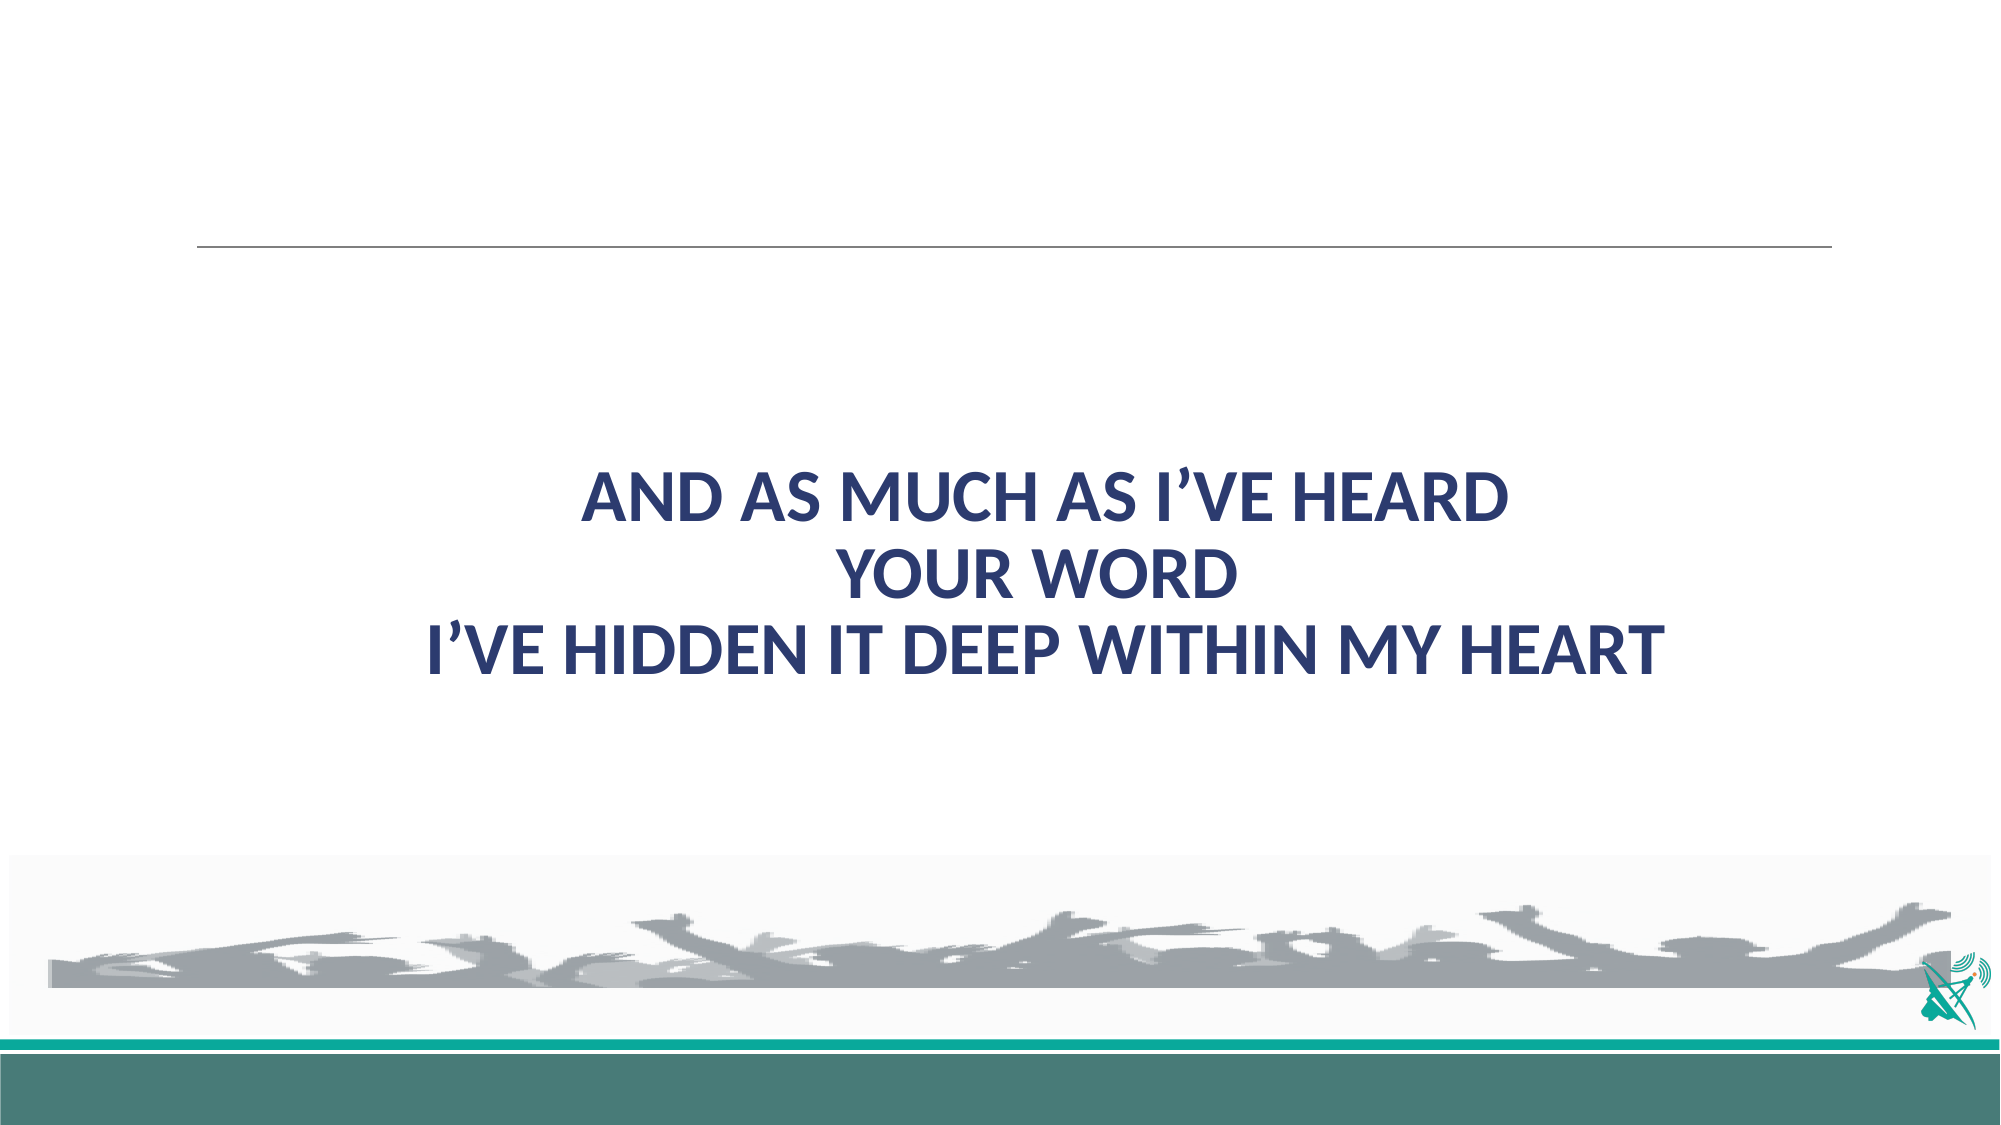

# AND AS MUCH AS I’VE HEARD YOUR WORD I’VE HIDDEN IT DEEP WITHIN MY HEART